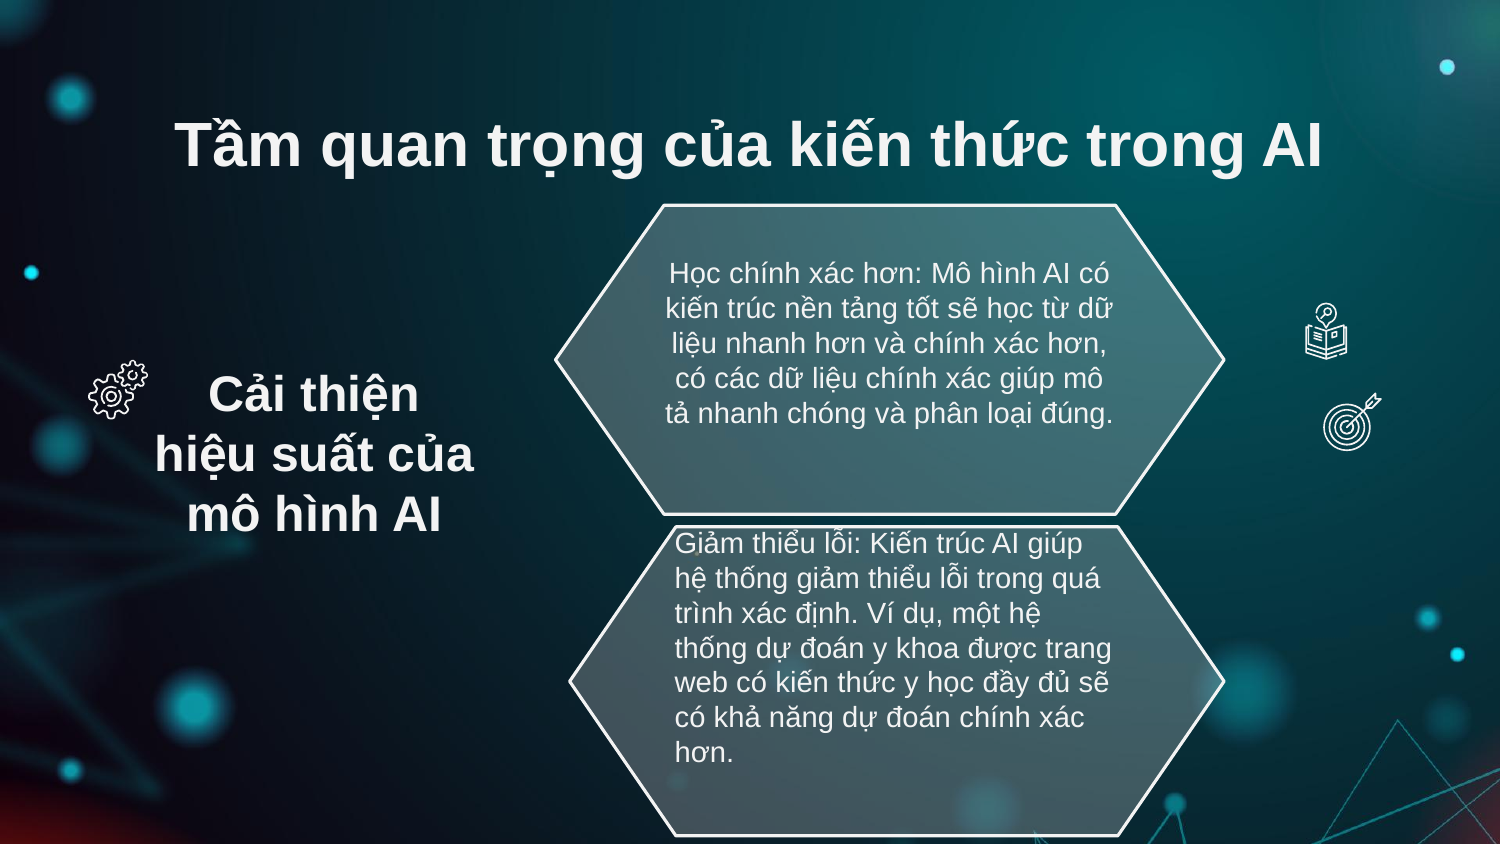

# Tầm quan trọng của kiến thức trong AI
Học chính xác hơn: Mô hình AI có kiến trúc nền tảng tốt sẽ học từ dữ liệu nhanh hơn và chính xác hơn, có các dữ liệu chính xác giúp mô tả nhanh chóng và phân loại đúng.

Cải thiện hiệu suất của mô hình AI

Giảm thiểu lỗi: Kiến trúc AI giúp hệ thống giảm thiểu lỗi trong quá trình xác định. Ví dụ, một hệ thống dự đoán y khoa được trang web có kiến thức y học đầy đủ sẽ có khả năng dự đoán chính xác hơn.